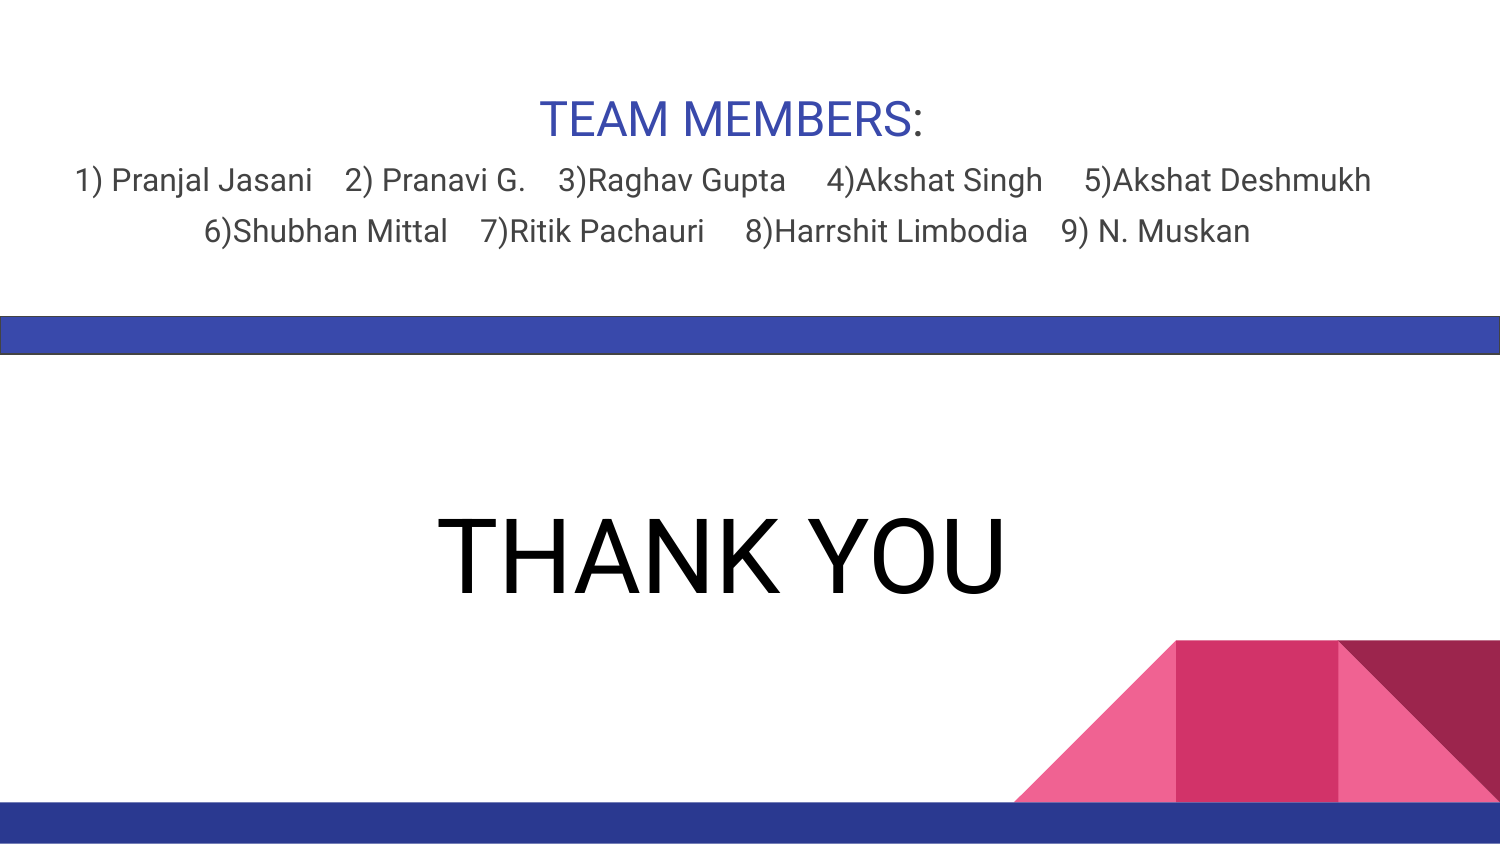

TEAM MEMBERS:
1) Pranjal Jasani    2) Pranavi G.    3)Raghav Gupta     4)Akshat Singh     5)Akshat Deshmukh
6)Shubhan Mittal    7)Ritik Pachauri     8)Harrshit Limbodia    9) N. Muskan

              THANK YOU